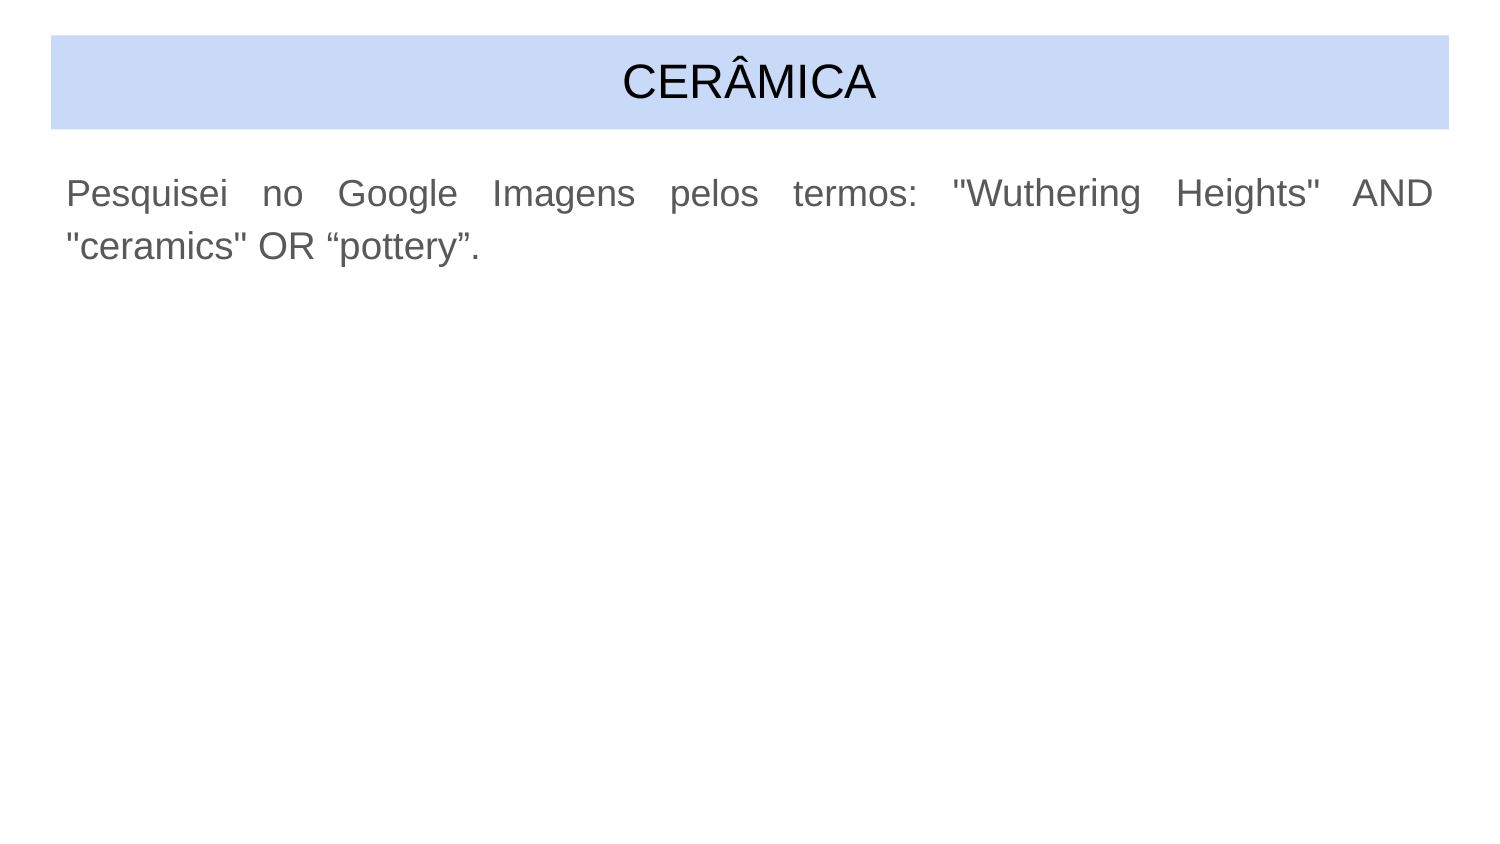

# CERÂMICA
Pesquisei no Google Imagens pelos termos: "Wuthering Heights" AND "ceramics" OR “pottery”.